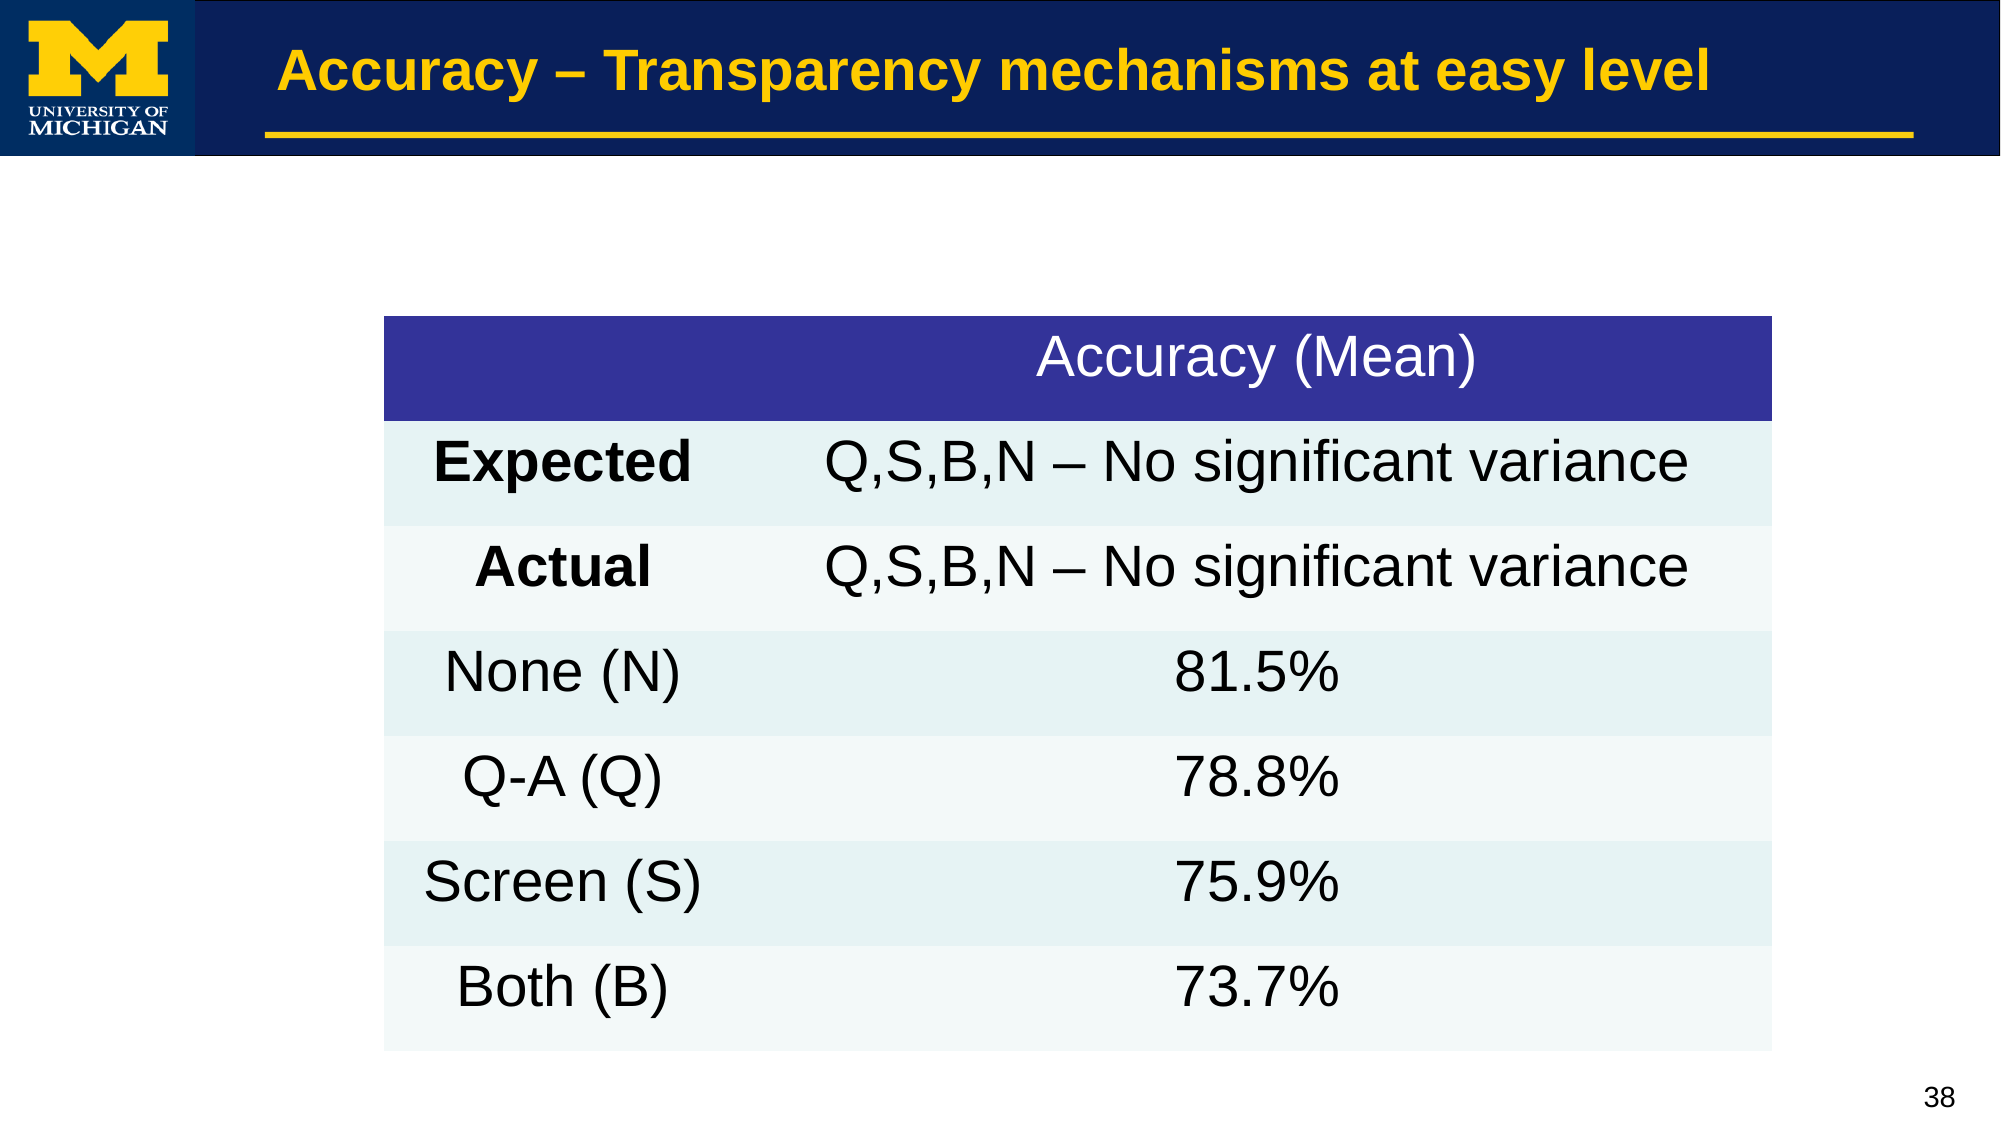

# Accuracy – Transparency mechanisms at easy level
|  | Accuracy (Mean) |
| --- | --- |
| Expected | Q,S,B,N – No significant variance |
| Actual | Q,S,B,N – No significant variance |
| None (N) | 81.5% |
| Q-A (Q) | 78.8% |
| Screen (S) | 75.9% |
| Both (B) | 73.7% |